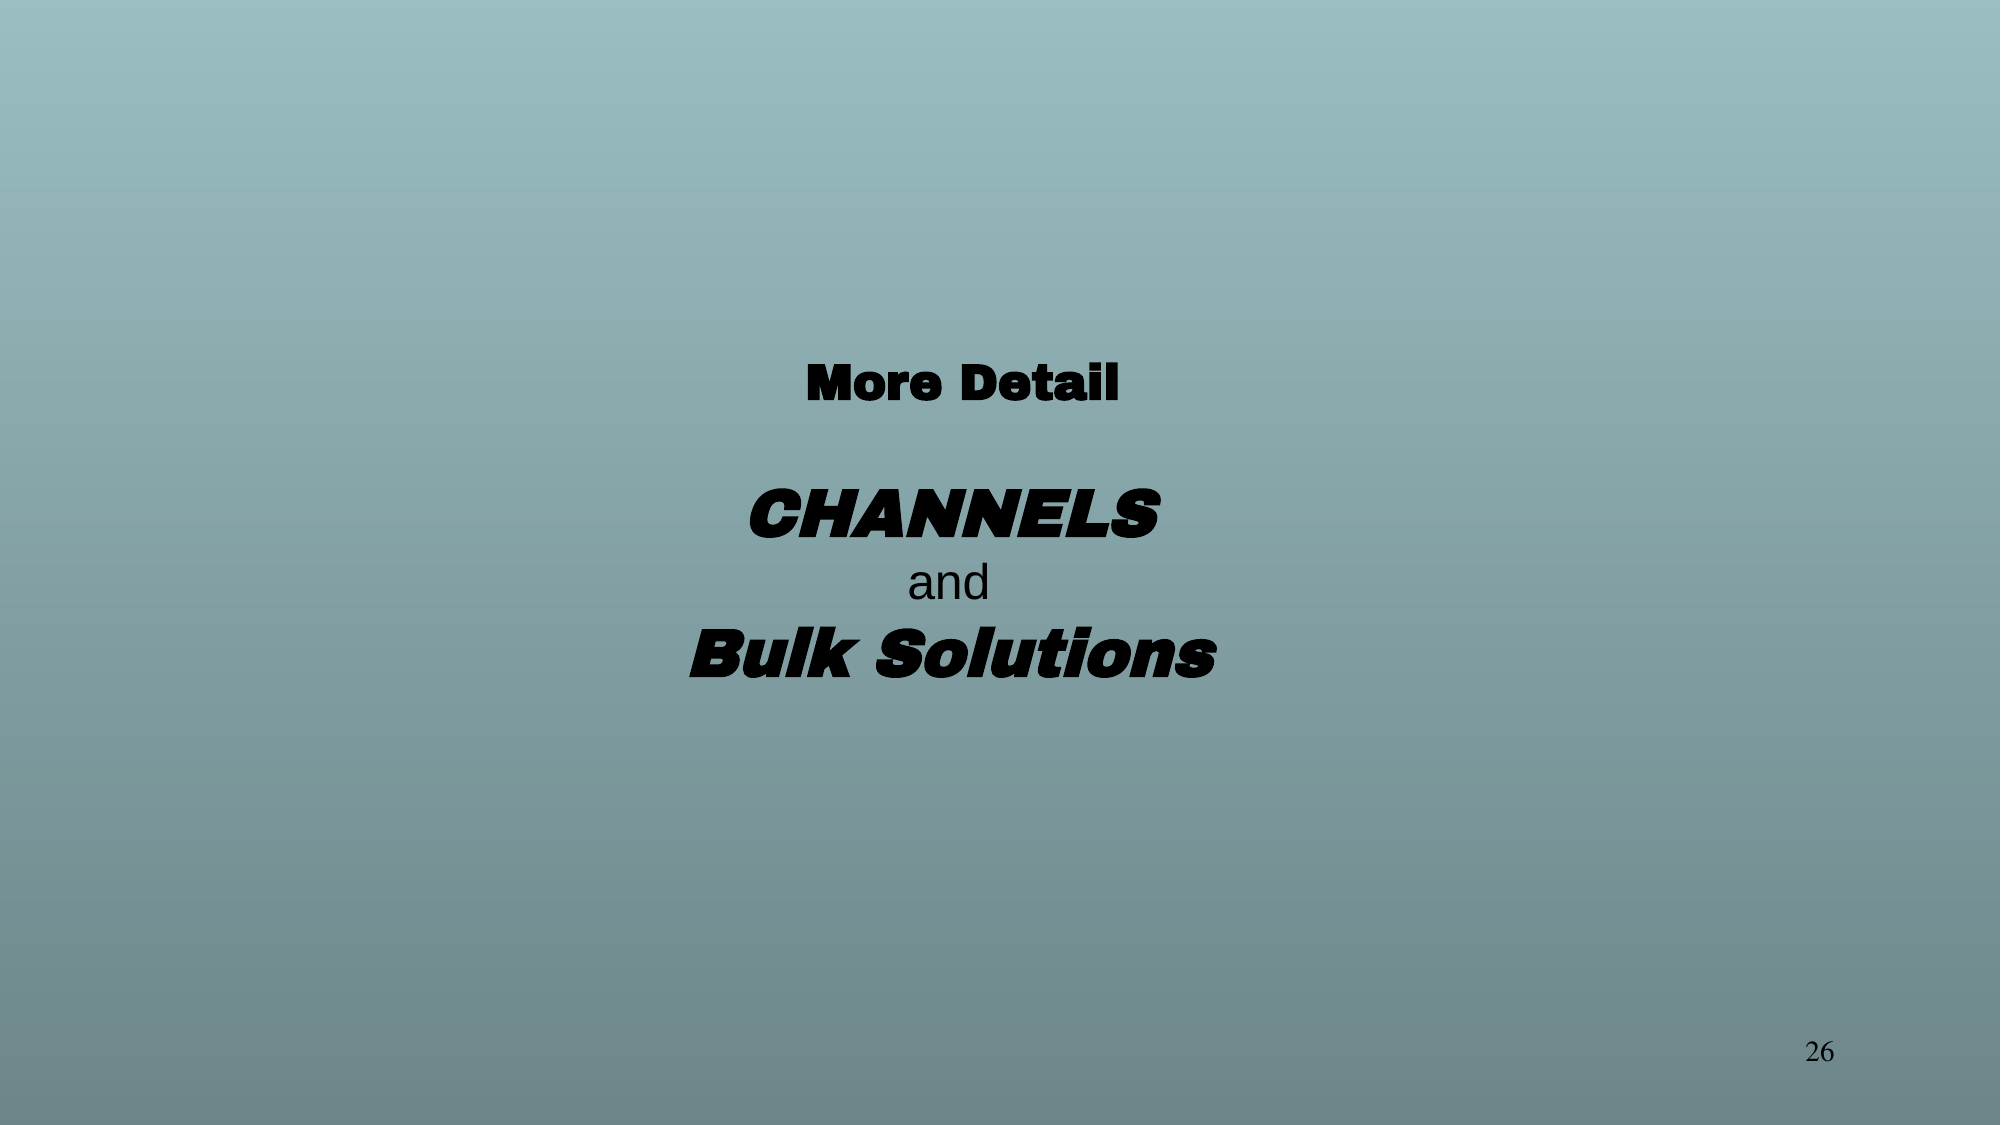

More Detail

CHANNELS
and
Bulk Solutions
26